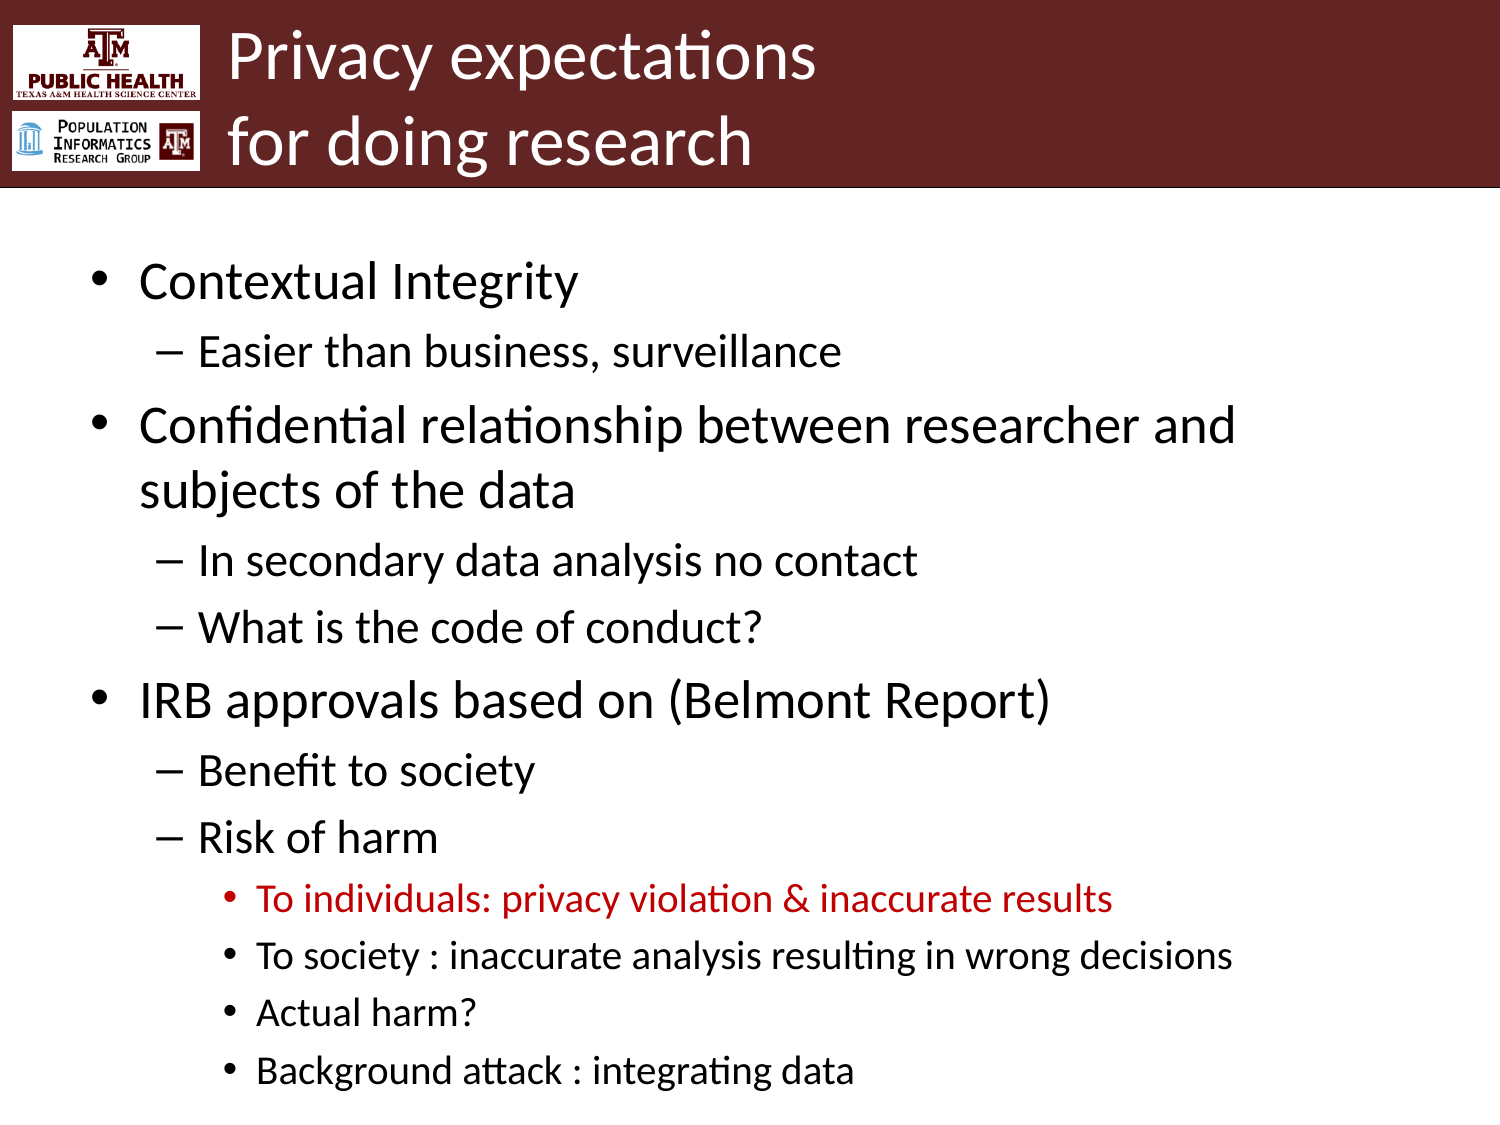

# Privacy expectations for doing research
Contextual Integrity
Easier than business, surveillance
Confidential relationship between researcher and subjects of the data
In secondary data analysis no contact
What is the code of conduct?
IRB approvals based on (Belmont Report)
Benefit to society
Risk of harm
To individuals: privacy violation & inaccurate results
To society : inaccurate analysis resulting in wrong decisions
Actual harm?
Background attack : integrating data